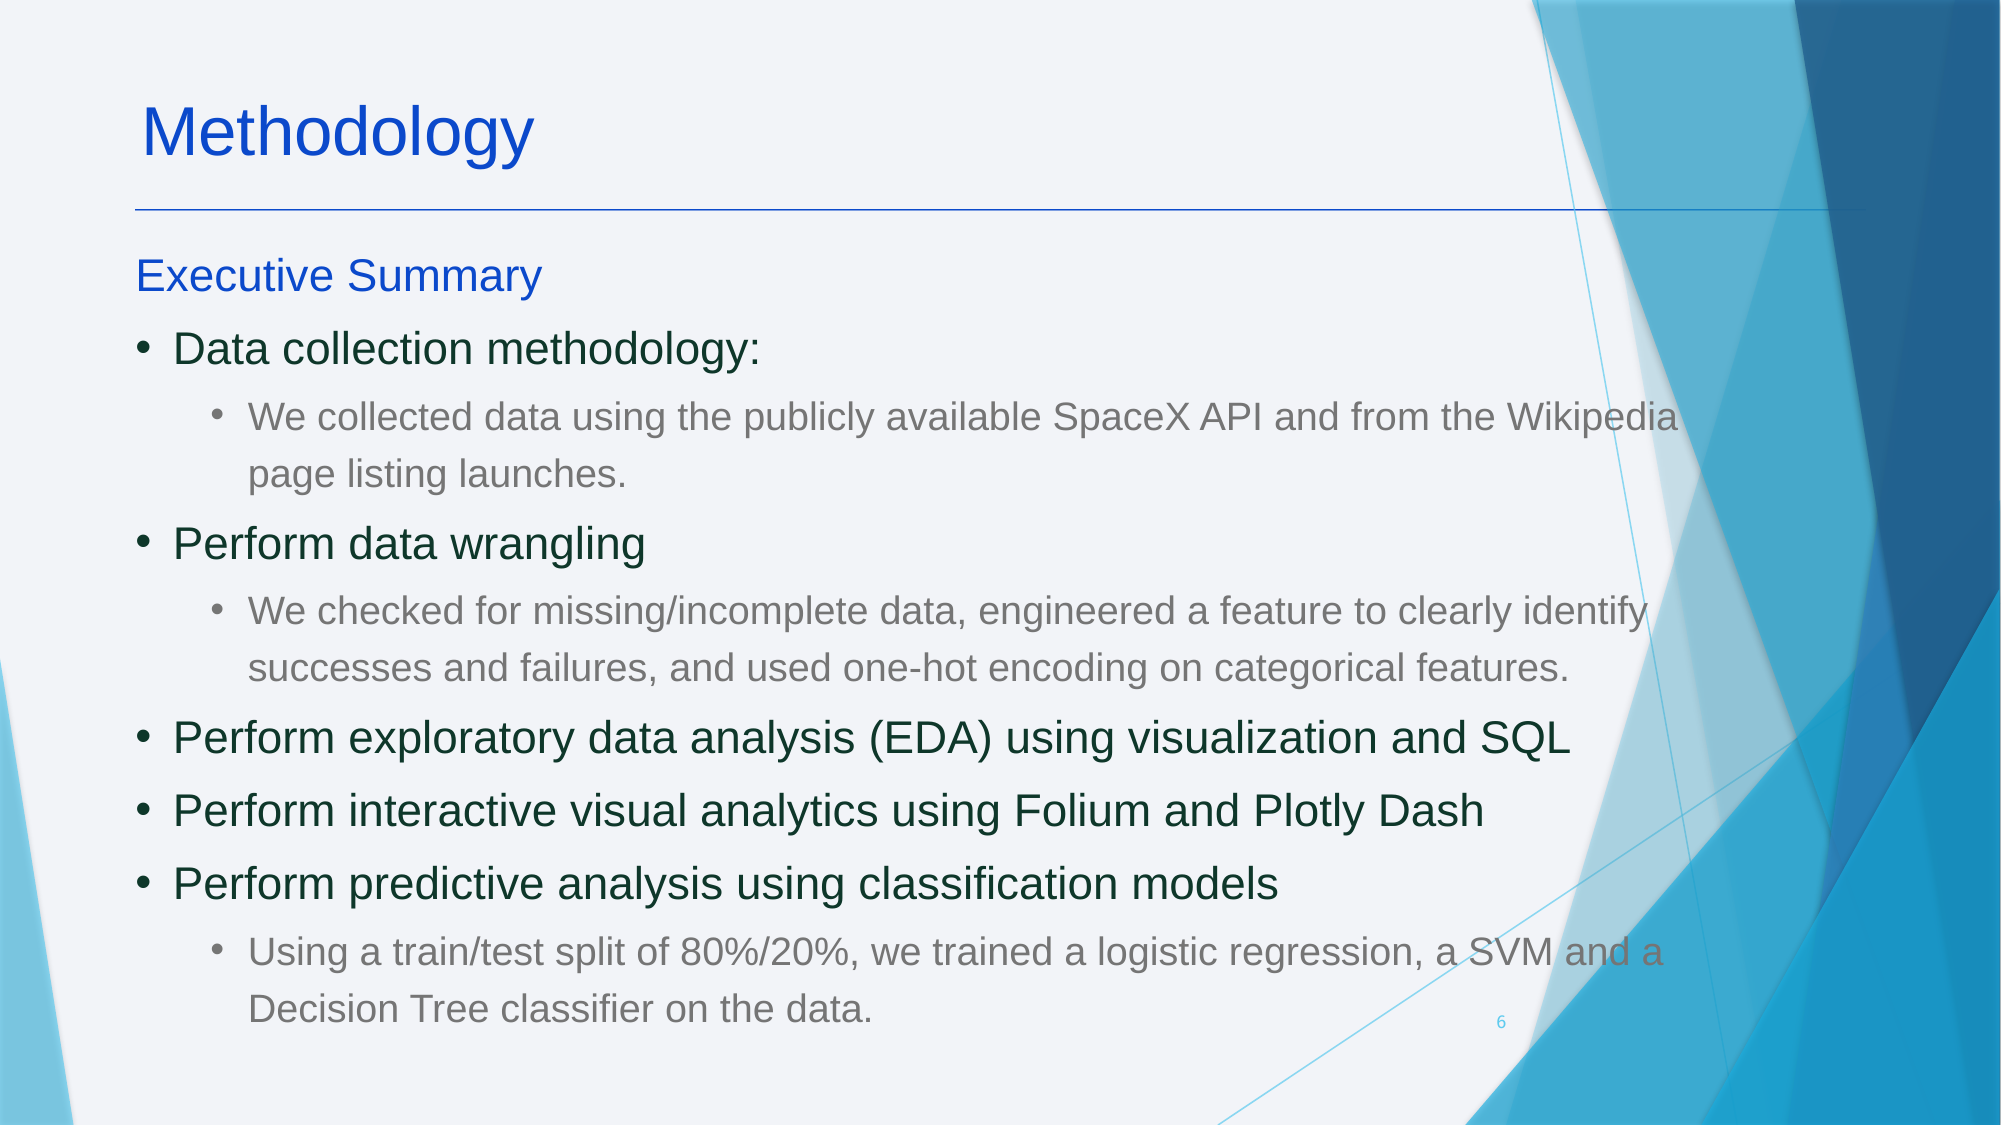

Methodology
Executive Summary
Data collection methodology:
We collected data using the publicly available SpaceX API and from the Wikipedia page listing launches.
Perform data wrangling
We checked for missing/incomplete data, engineered a feature to clearly identify successes and failures, and used one-hot encoding on categorical features.
Perform exploratory data analysis (EDA) using visualization and SQL
Perform interactive visual analytics using Folium and Plotly Dash
Perform predictive analysis using classification models
Using a train/test split of 80%/20%, we trained a logistic regression, a SVM and a Decision Tree classifier on the data.

6